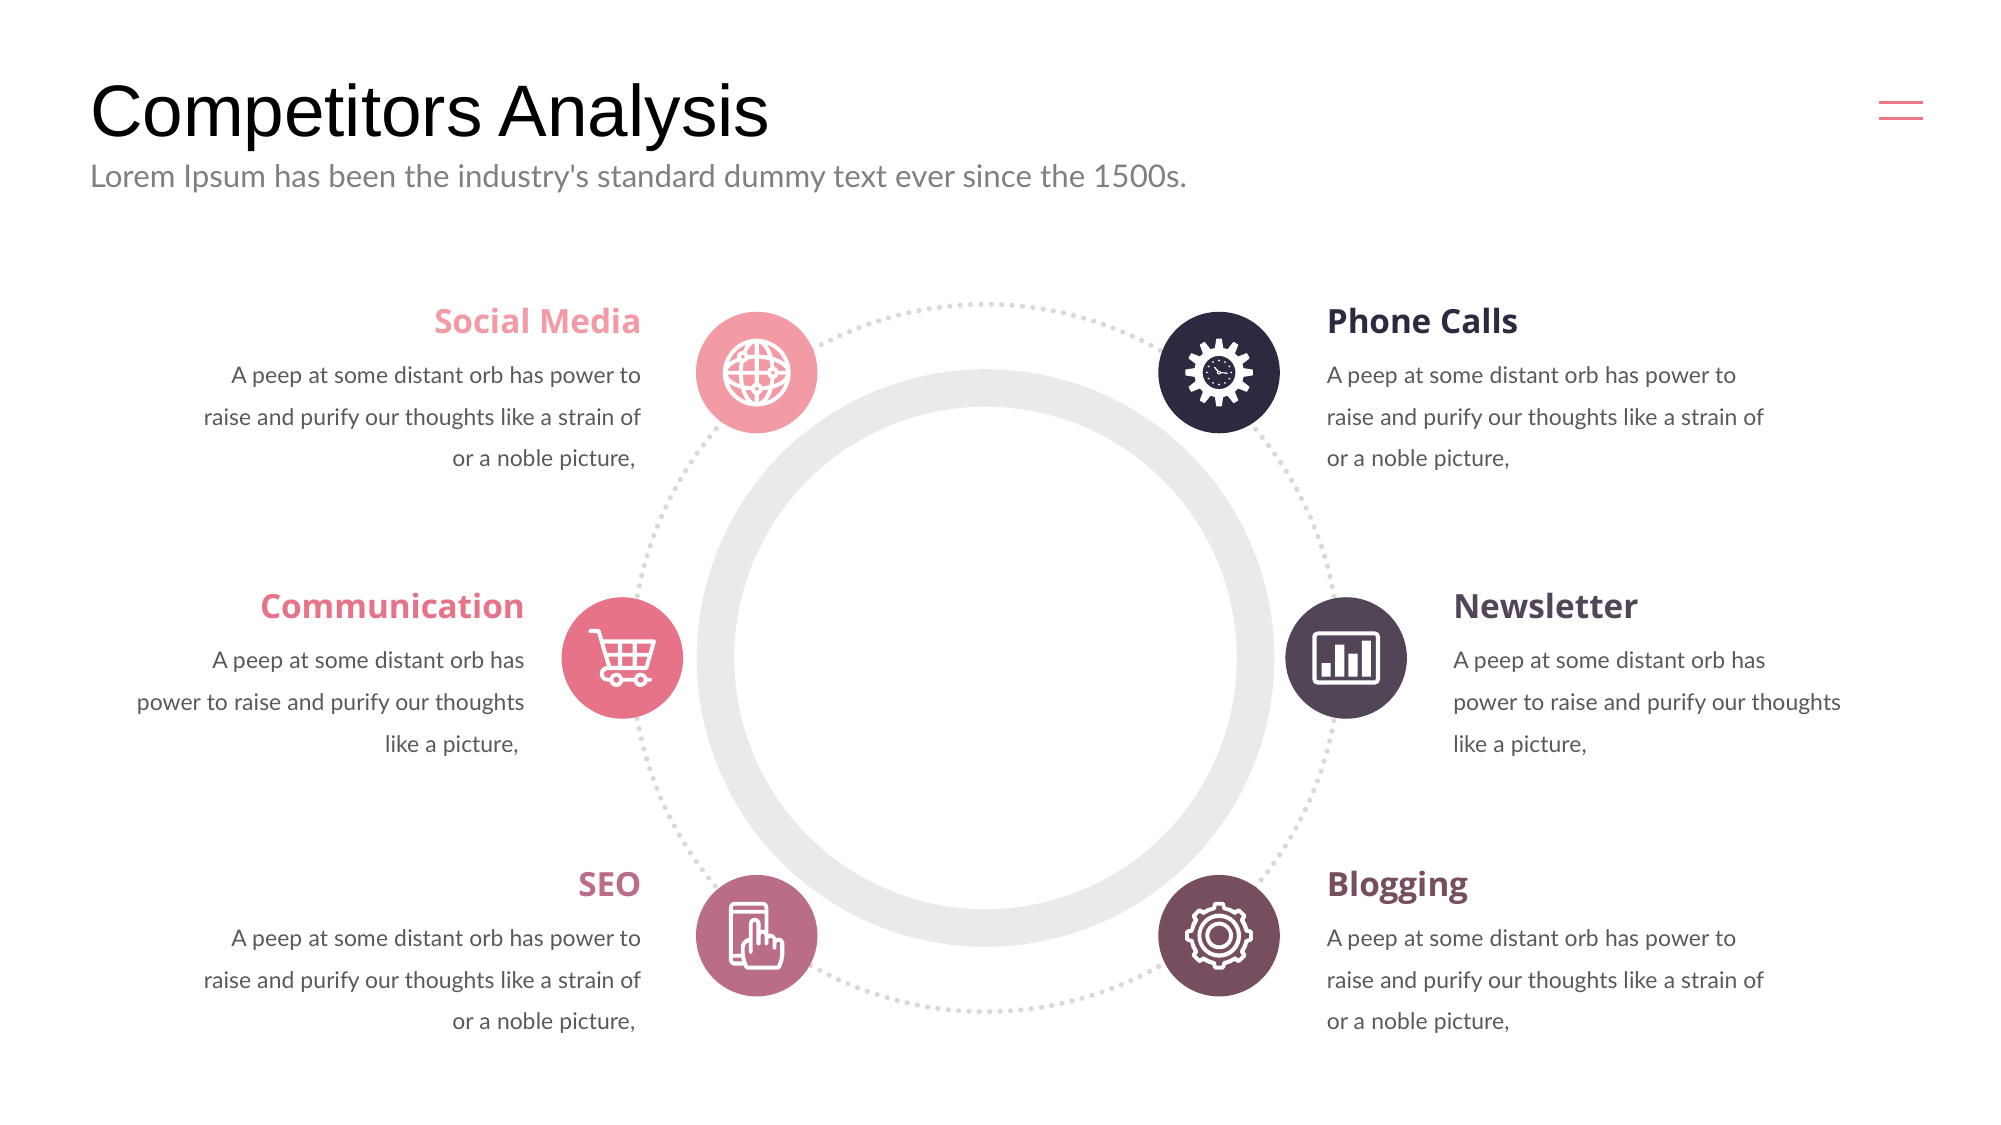

# Competitors Analysis
Lorem Ipsum has been the industry's standard dummy text ever since the 1500s.
Social Media
Phone Calls

A peep at some distant orb has power to raise and purify our thoughts like a strain of or a noble picture,
A peep at some distant orb has power to raise and purify our thoughts like a strain of or a noble picture,

Communication
Newsletter

A peep at some distant orb has
power to raise and purify our thoughts like a picture,
A peep at some distant orb has
power to raise and purify our thoughts like a picture,

SEO
Blogging

A peep at some distant orb has power to raise and purify our thoughts like a strain of or a noble picture,
A peep at some distant orb has power to raise and purify our thoughts like a strain of or a noble picture,